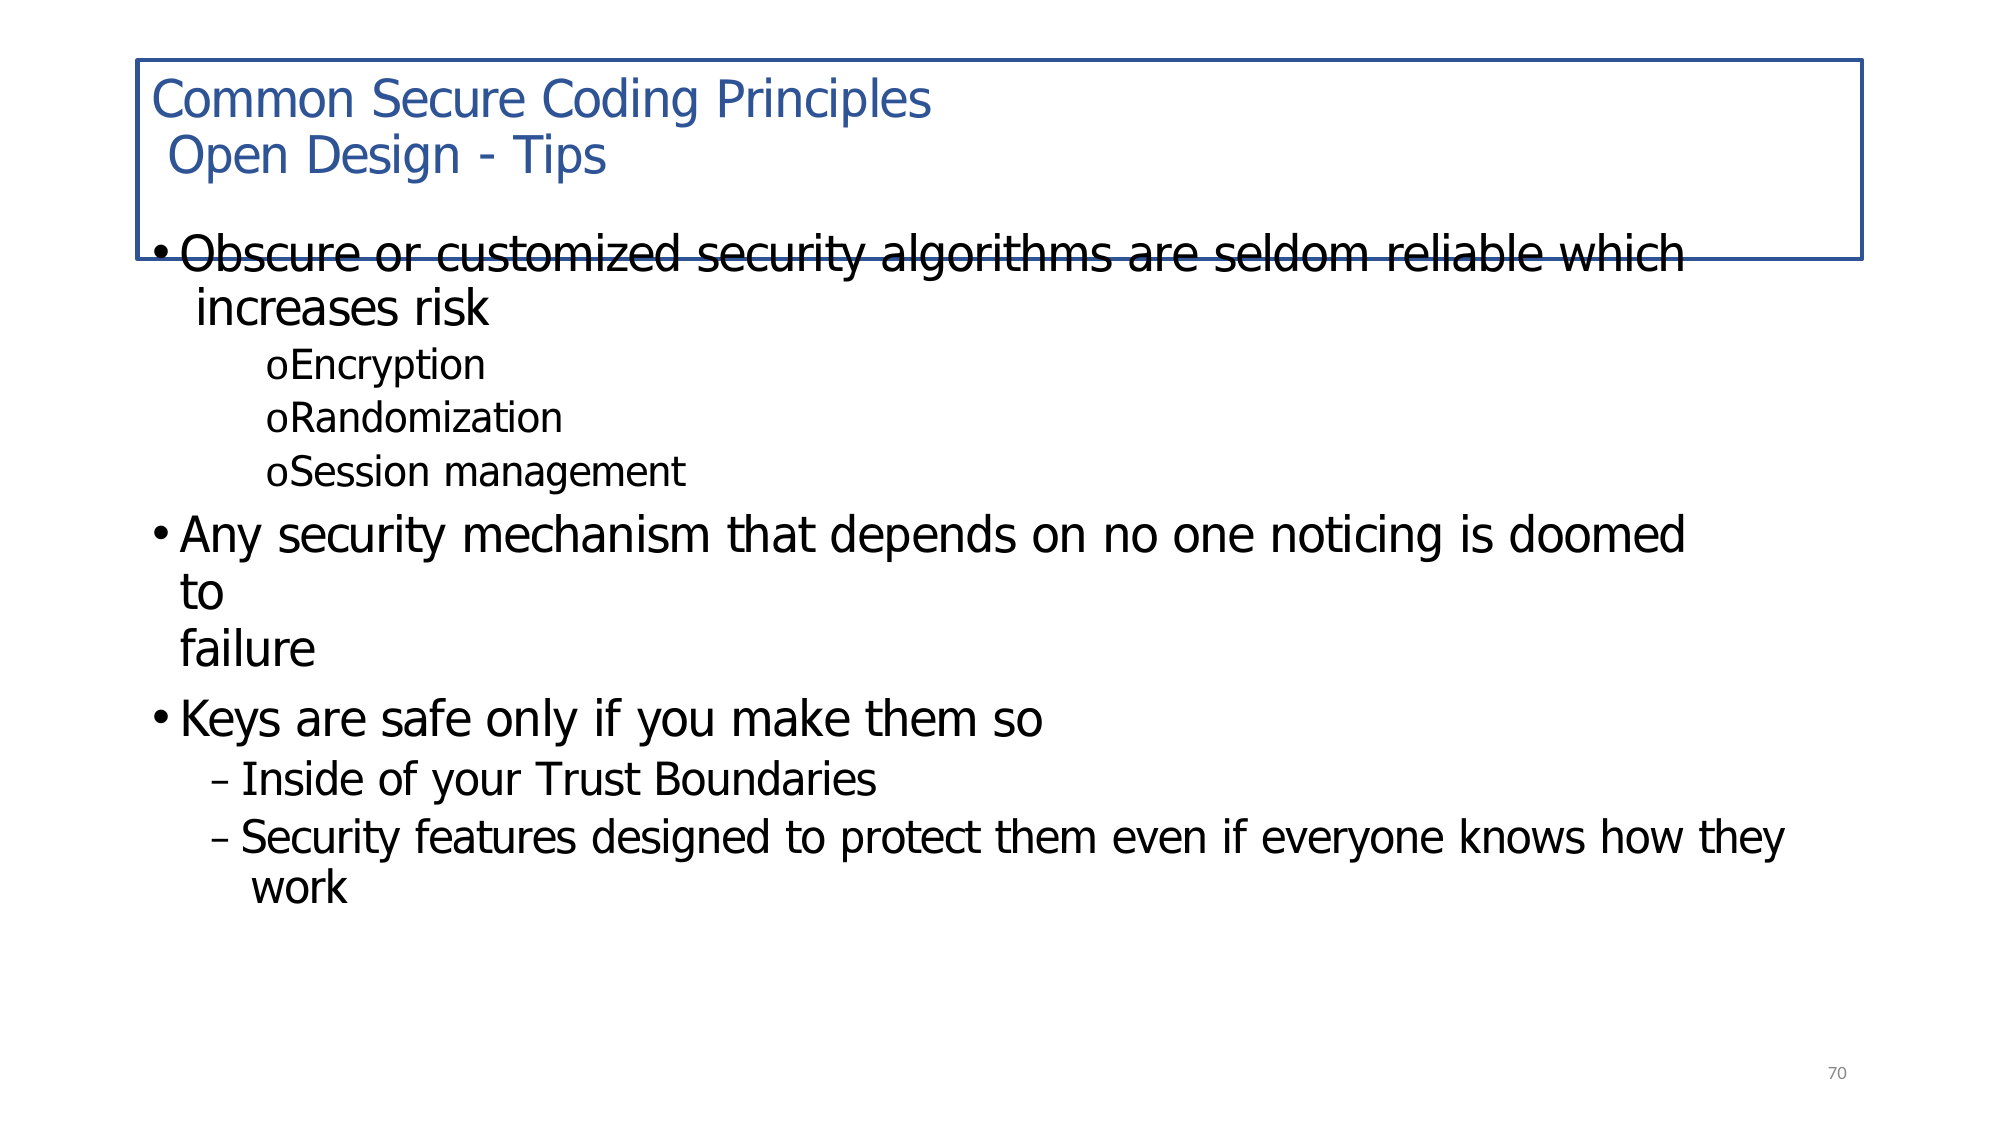

# Common Secure Coding Principles  Open Design - Tips
Obscure or customized security algorithms are seldom reliable which  increases risk
oEncryption
oRandomization
oSession management
Any security mechanism that depends on no one noticing is doomed to
failure
Keys are safe only if you make them so
– Inside of your Trust Boundaries
– Security features designed to protect them even if everyone knows how they  work
70